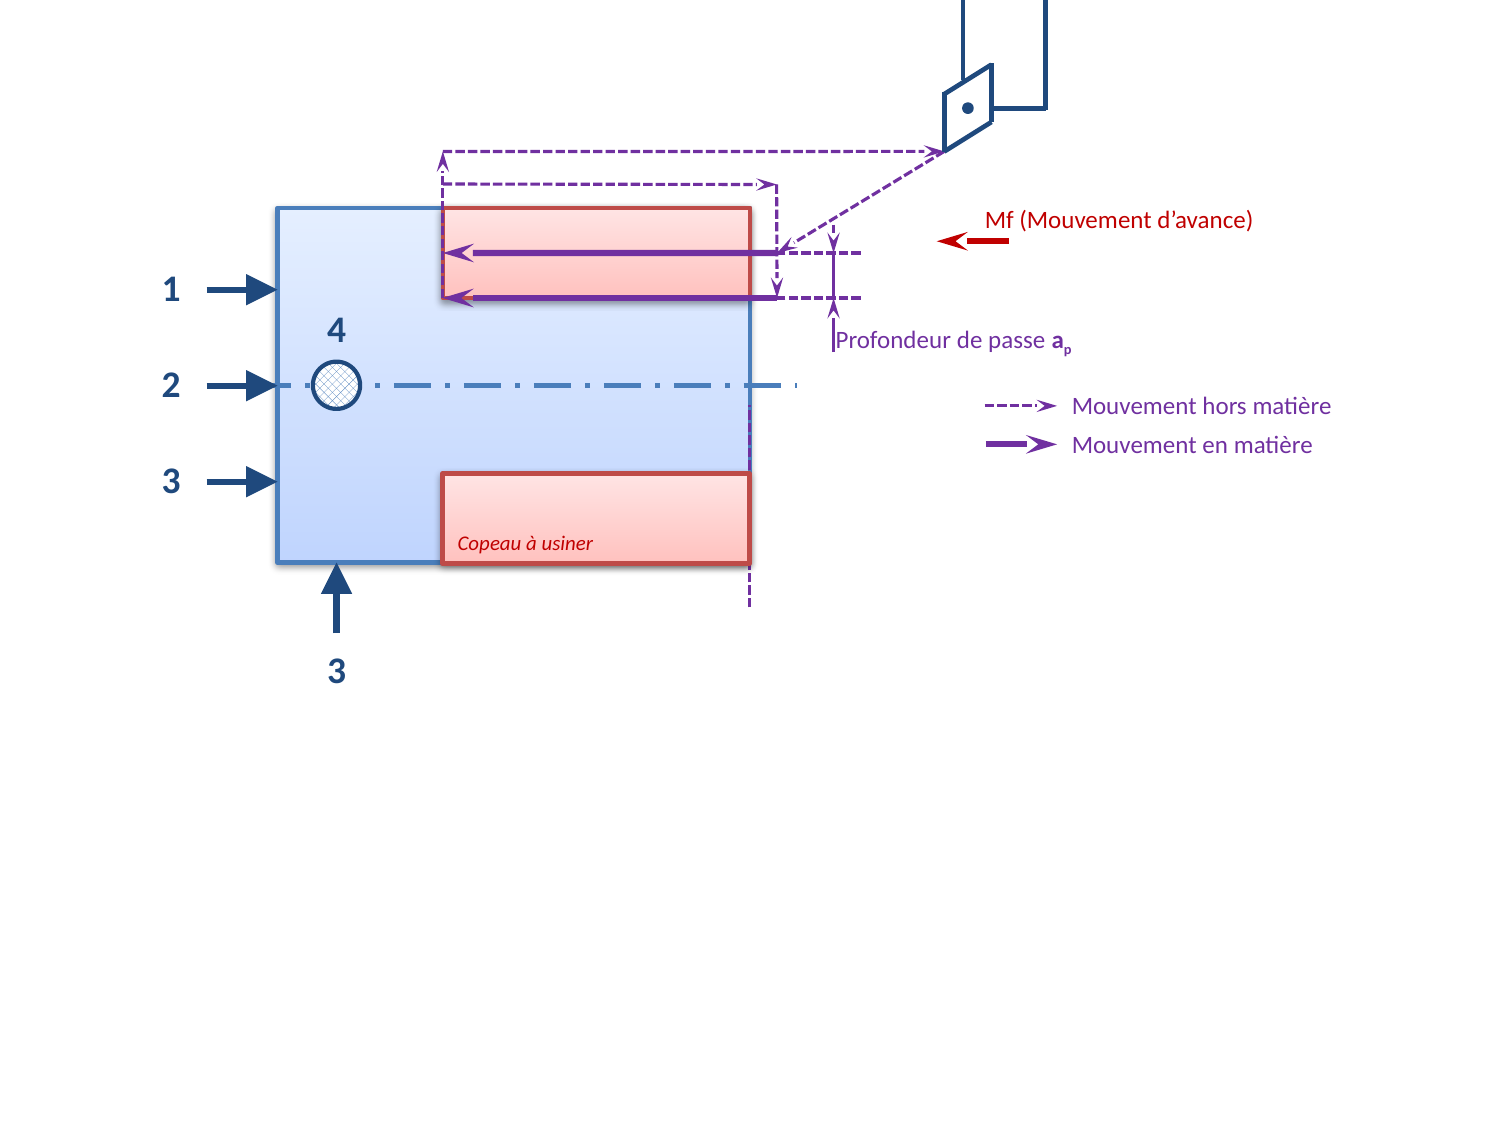

Mf (Mouvement d’avance)

1
2
3
4
Profondeur de passe ap

Mouvement hors matière
Mouvement en matière

Copeau à usiner
3